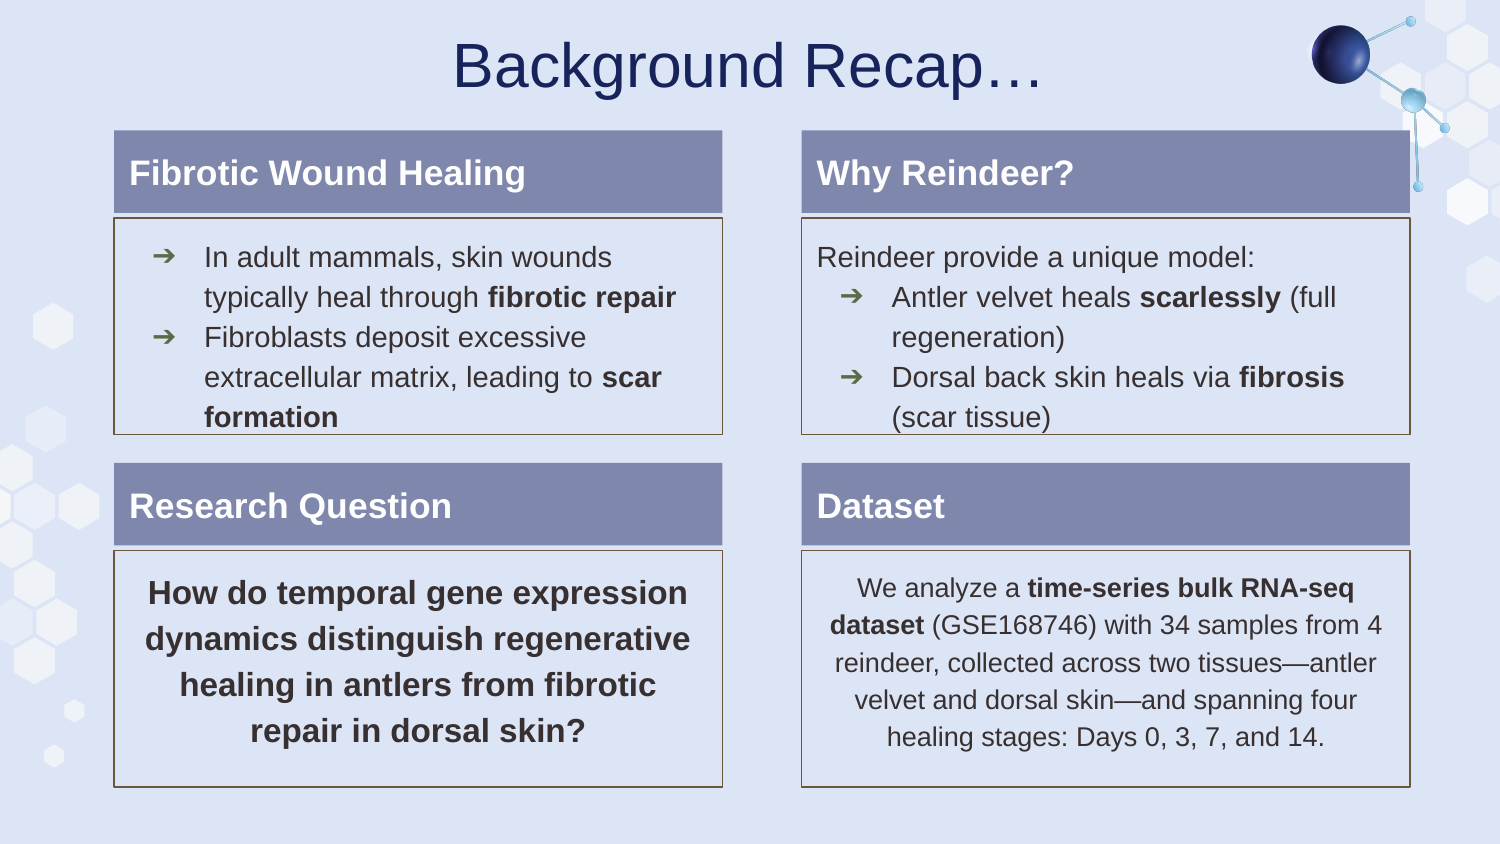

# Background Recap…
Fibrotic Wound Healing
Why Reindeer?
In adult mammals, skin wounds typically heal through fibrotic repair
Fibroblasts deposit excessive extracellular matrix, leading to scar formation
Reindeer provide a unique model:
Antler velvet heals scarlessly (full regeneration)
Dorsal back skin heals via fibrosis (scar tissue)

Research Question
Dataset
How do temporal gene expression dynamics distinguish regenerative healing in antlers from fibrotic repair in dorsal skin?

We analyze a time-series bulk RNA-seq dataset (GSE168746) with 34 samples from 4 reindeer, collected across two tissues—antler velvet and dorsal skin—and spanning four healing stages: Days 0, 3, 7, and 14.